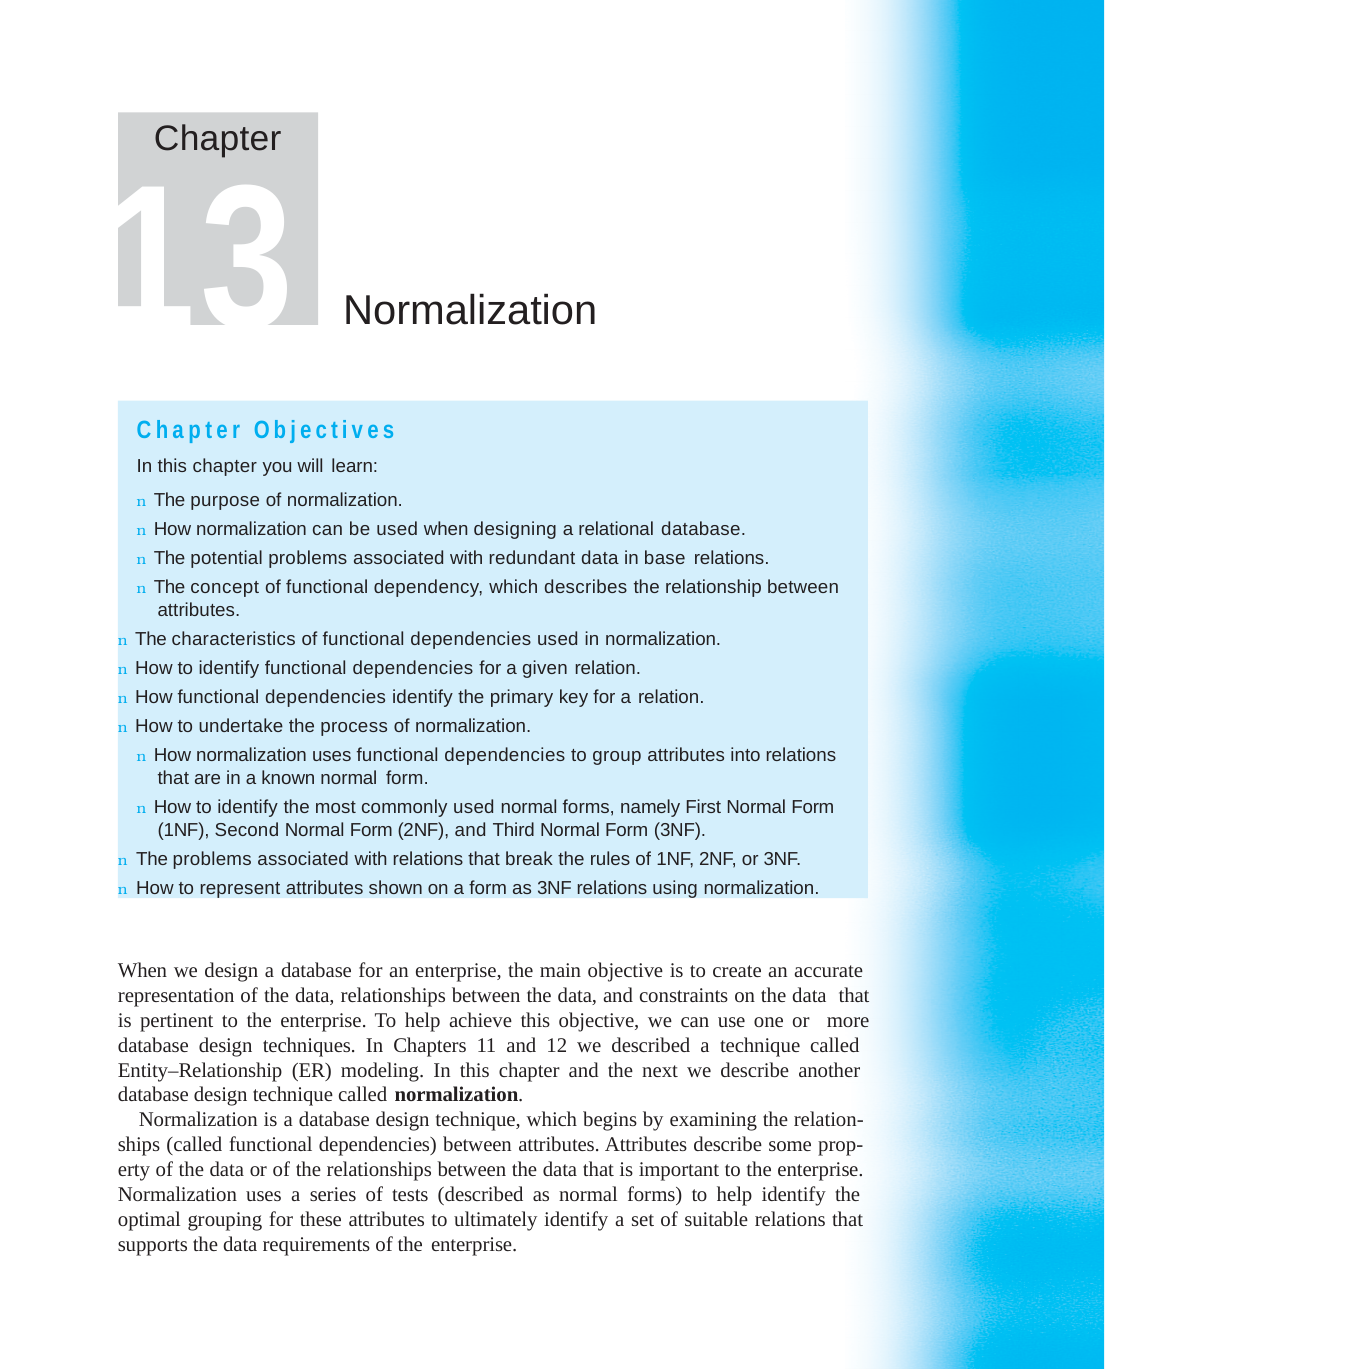

Chapter
13
Normalization
Chapter Objectives
In this chapter you will learn:
n The purpose of normalization.
n How normalization can be used when designing a relational database.
n The potential problems associated with redundant data in base relations.
n The concept of functional dependency, which describes the relationship between  attributes.
n The characteristics of functional dependencies used in normalization.
n How to identify functional dependencies for a given relation.
n How functional dependencies identify the primary key for a relation.
n How to undertake the process of normalization.
n How normalization uses functional dependencies to group attributes into relations  that are in a known normal form.
n How to identify the most commonly used normal forms, namely First Normal Form  (1NF), Second Normal Form (2NF), and Third Normal Form (3NF).
n The problems associated with relations that break the rules of 1NF, 2NF, or 3NF.
n How to represent attributes shown on a form as 3NF relations using normalization.
When we design a database for an enterprise, the main objective is to create an accurate  representation of the data, relationships between the data, and constraints on the data  that is pertinent to the enterprise. To help achieve this objective, we can use one or  more database design techniques. In Chapters 11 and 12 we described a technique called  Entity–Relationship (ER) modeling. In this chapter and the next we describe another  database design technique called normalization.
Normalization is a database design technique, which begins by examining the relation-  ships (called functional dependencies) between attributes. Attributes describe some prop-  erty of the data or of the relationships between the data that is important to the enterprise.  Normalization uses a series of tests (described as normal forms) to help identify the  optimal grouping for these attributes to ultimately identify a set of suitable relations that  supports the data requirements of the enterprise.